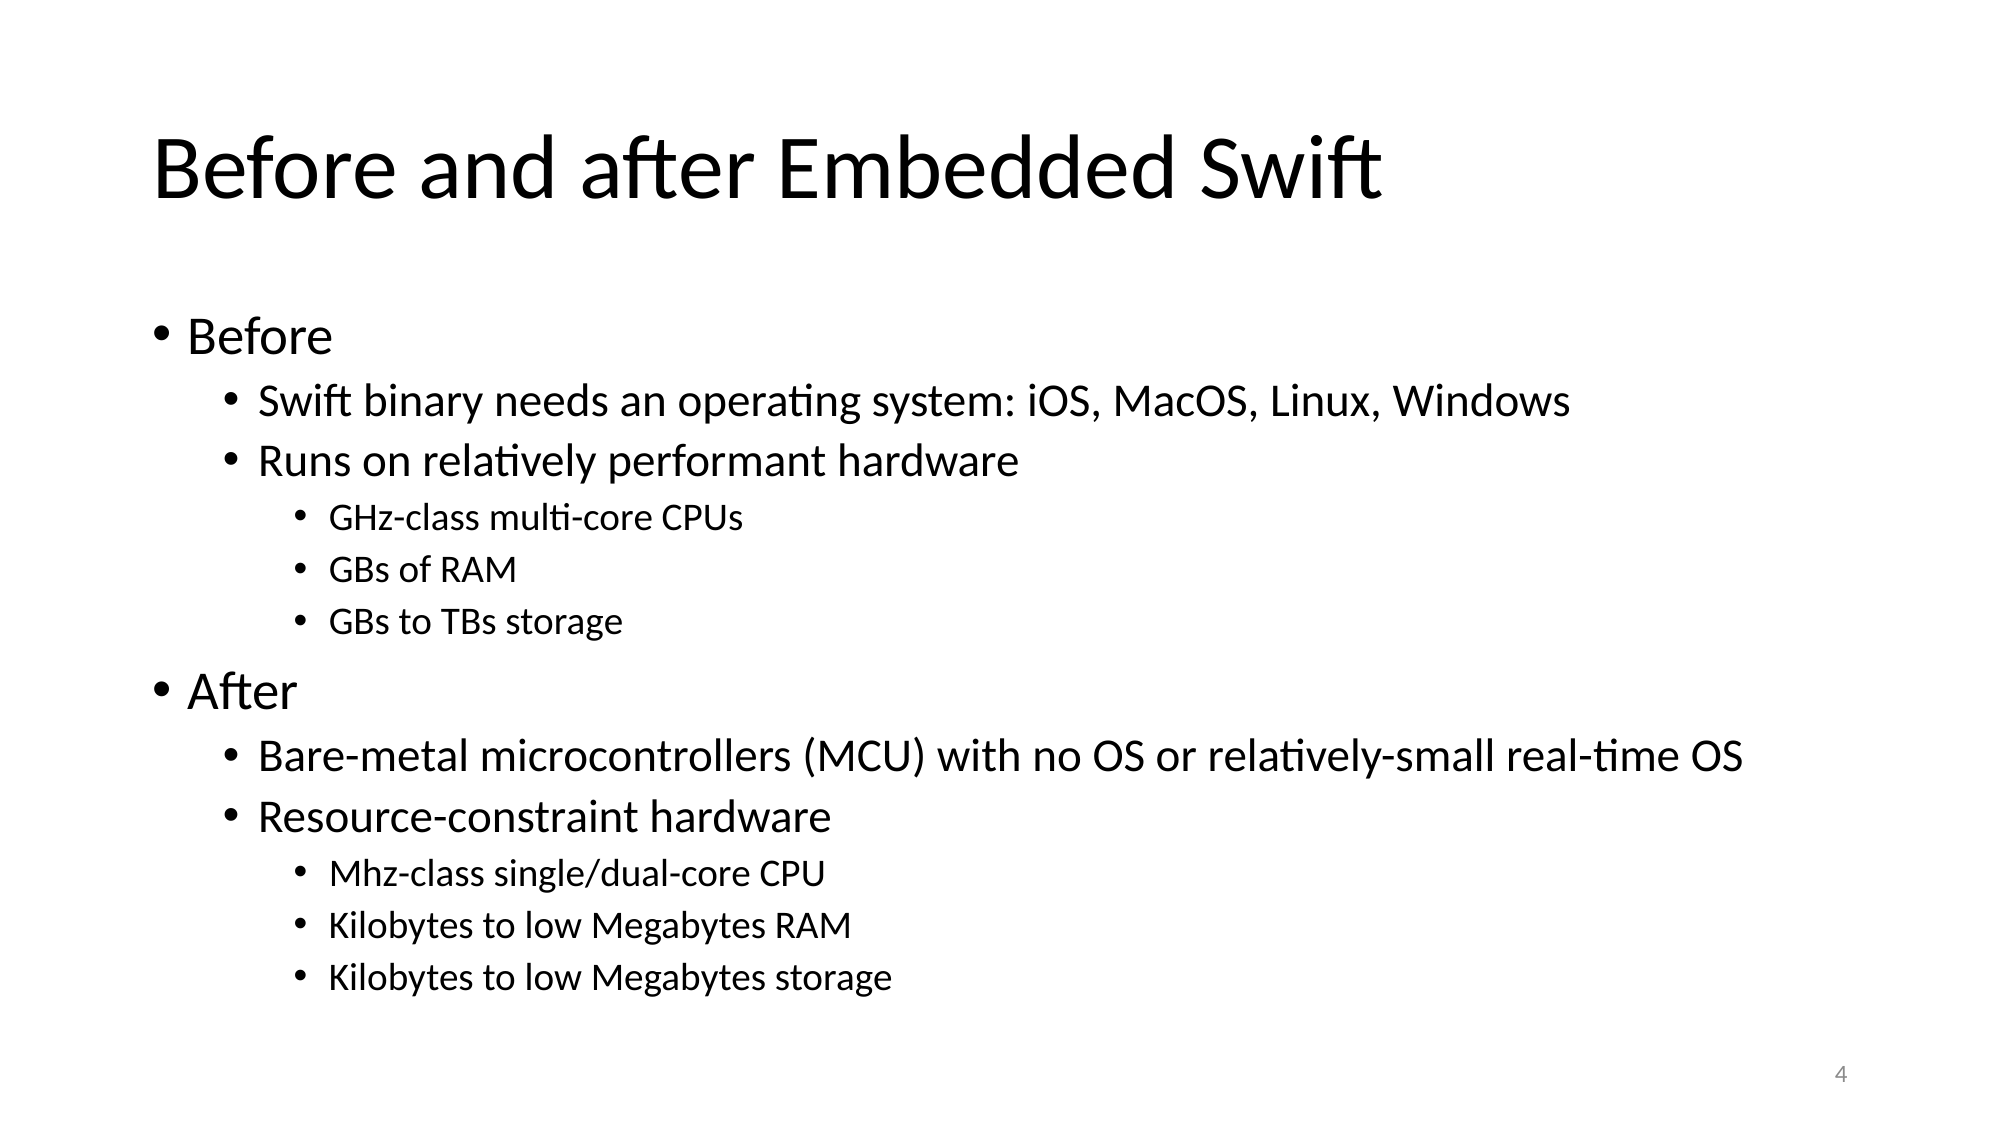

# Before and after Embedded Swift
Before
Swift binary needs an operating system: iOS, MacOS, Linux, Windows
Runs on relatively performant hardware
GHz-class multi-core CPUs
GBs of RAM
GBs to TBs storage
After
Bare-metal microcontrollers (MCU) with no OS or relatively-small real-time OS
Resource-constraint hardware
Mhz-class single/dual-core CPU
Kilobytes to low Megabytes RAM
Kilobytes to low Megabytes storage
4